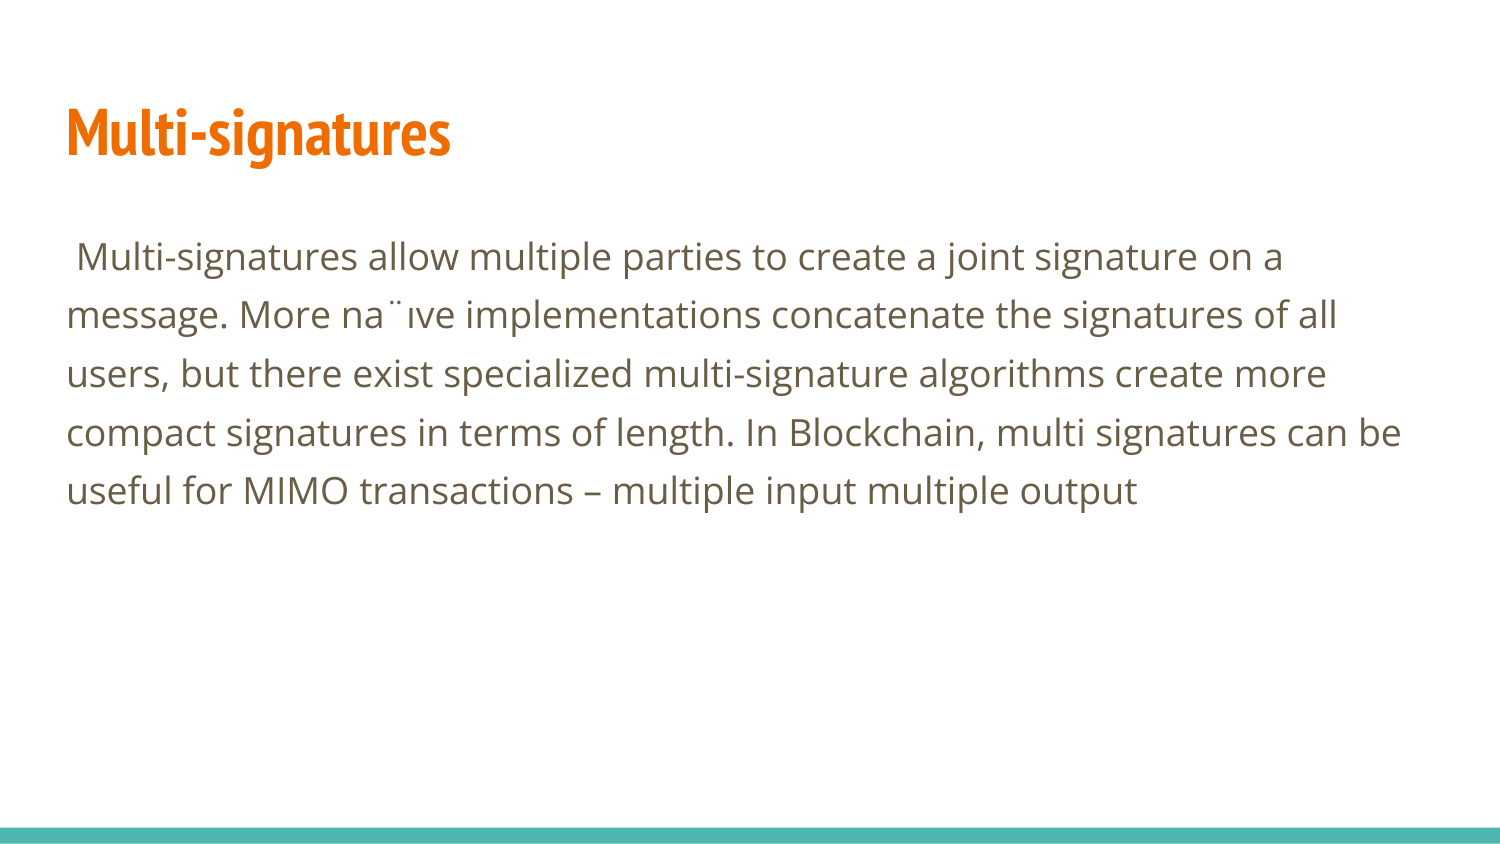

# Multi-signatures
 Multi-signatures allow multiple parties to create a joint signature on a message. More na¨ıve implementations concatenate the signatures of all users, but there exist specialized multi-signature algorithms create more compact signatures in terms of length. In Blockchain, multi signatures can be useful for MIMO transactions – multiple input multiple output